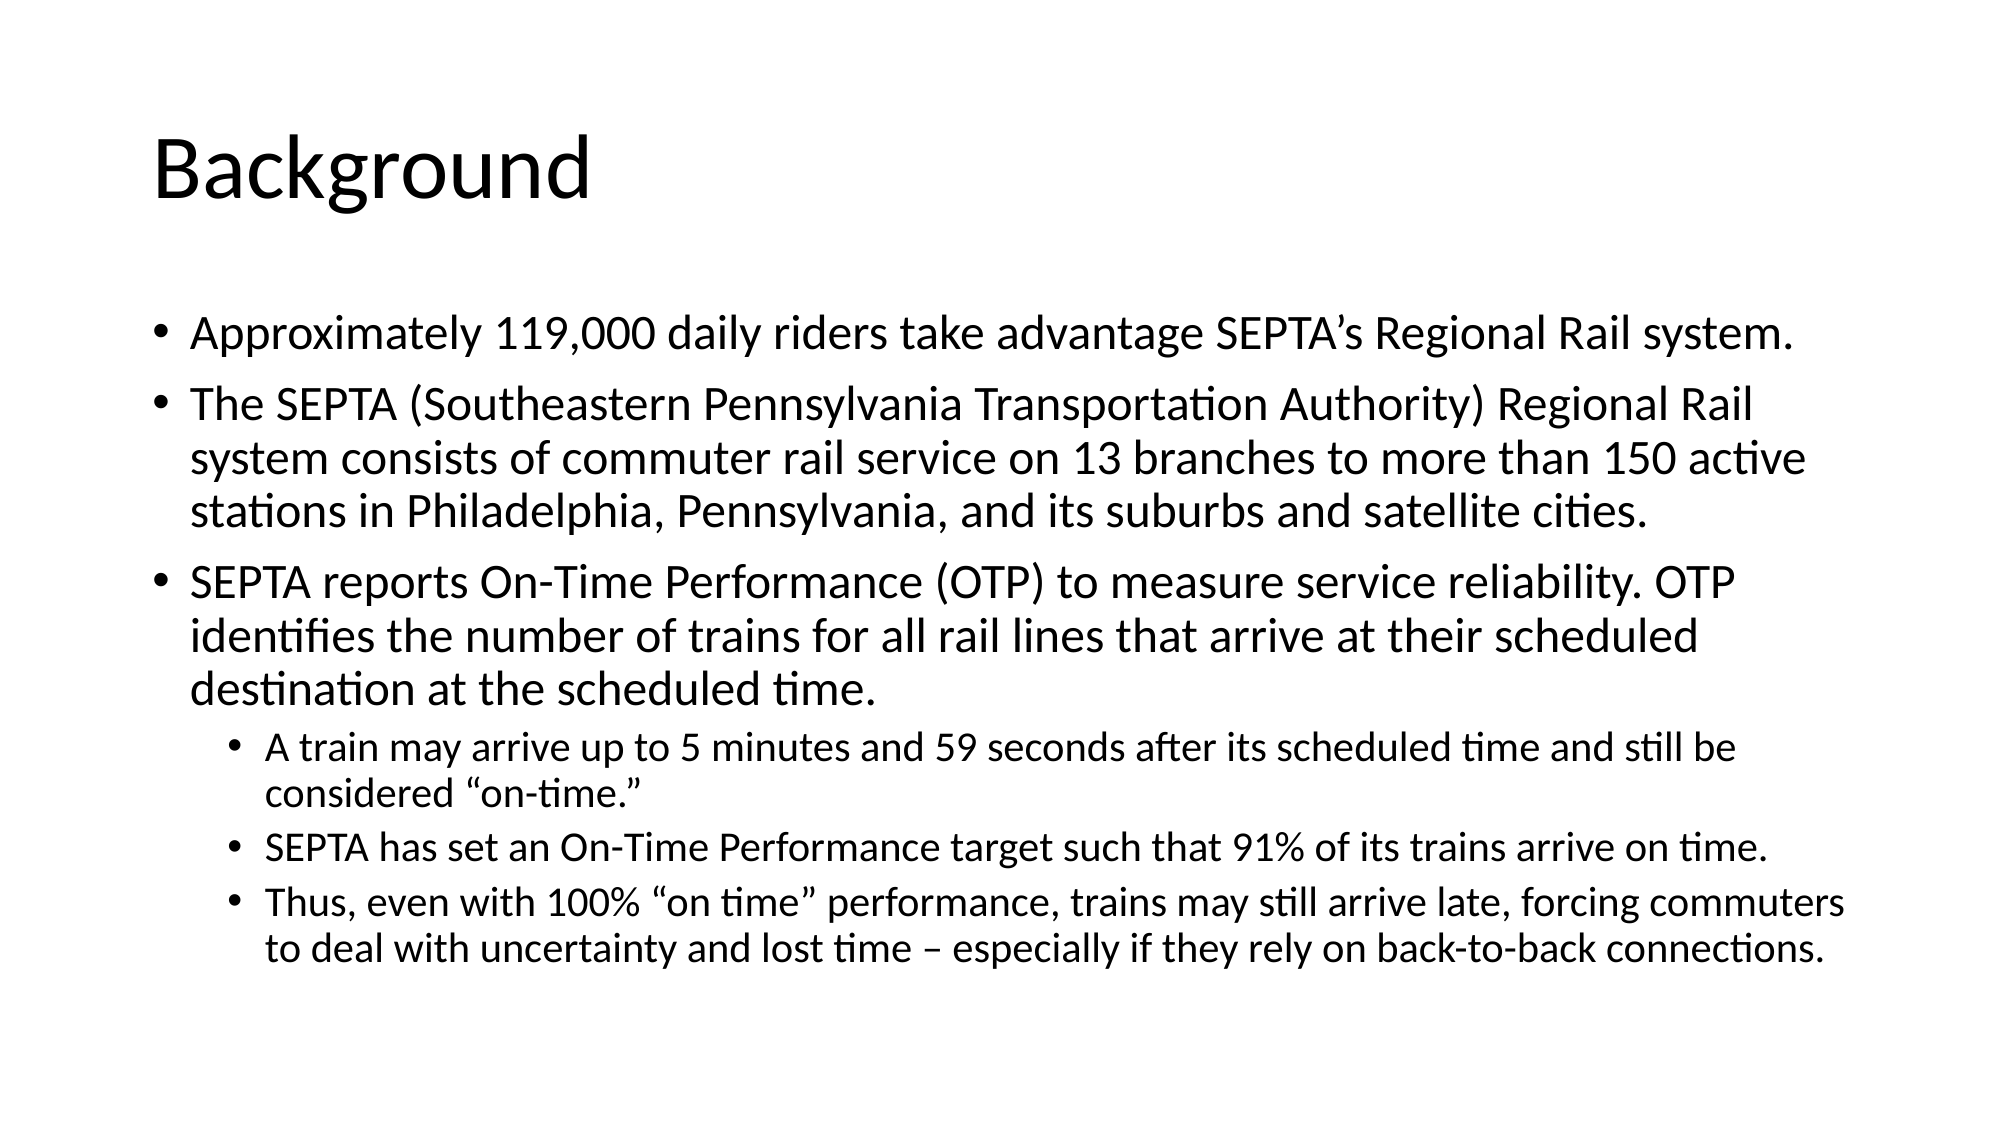

# Background
Approximately 119,000 daily riders take advantage SEPTA’s Regional Rail system.
The SEPTA (Southeastern Pennsylvania Transportation Authority) Regional Rail system consists of commuter rail service on 13 branches to more than 150 active stations in Philadelphia, Pennsylvania, and its suburbs and satellite cities.
SEPTA reports On-Time Performance (OTP) to measure service reliability. OTP identifies the number of trains for all rail lines that arrive at their scheduled destination at the scheduled time.
A train may arrive up to 5 minutes and 59 seconds after its scheduled time and still be considered “on-time.”
SEPTA has set an On-Time Performance target such that 91% of its trains arrive on time.
Thus, even with 100% “on time” performance, trains may still arrive late, forcing commuters to deal with uncertainty and lost time – especially if they rely on back-to-back connections.